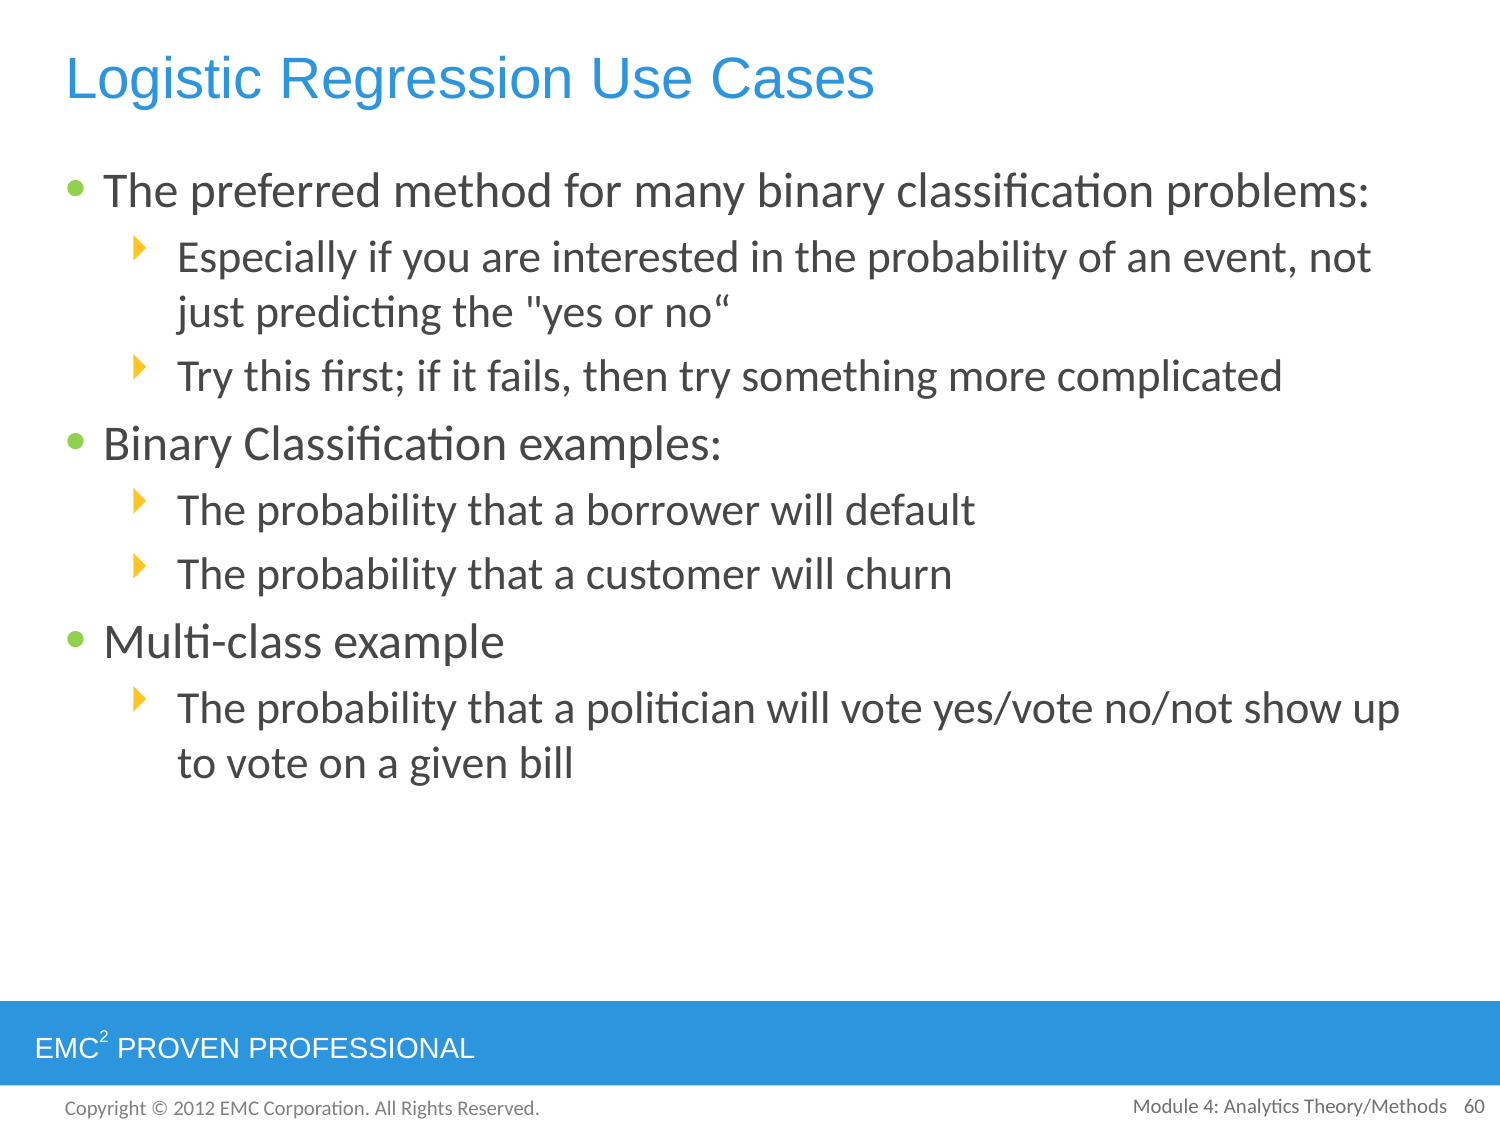

# Logistic Regression Use Cases
The preferred method for many binary classification problems:
Especially if you are interested in the probability of an event, not just predicting the "yes or no“
Try this first; if it fails, then try something more complicated
Binary Classification examples:
The probability that a borrower will default
The probability that a customer will churn
Multi-class example
The probability that a politician will vote yes/vote no/not show up to vote on a given bill

Module 4: Analytics Theory/Methods
60